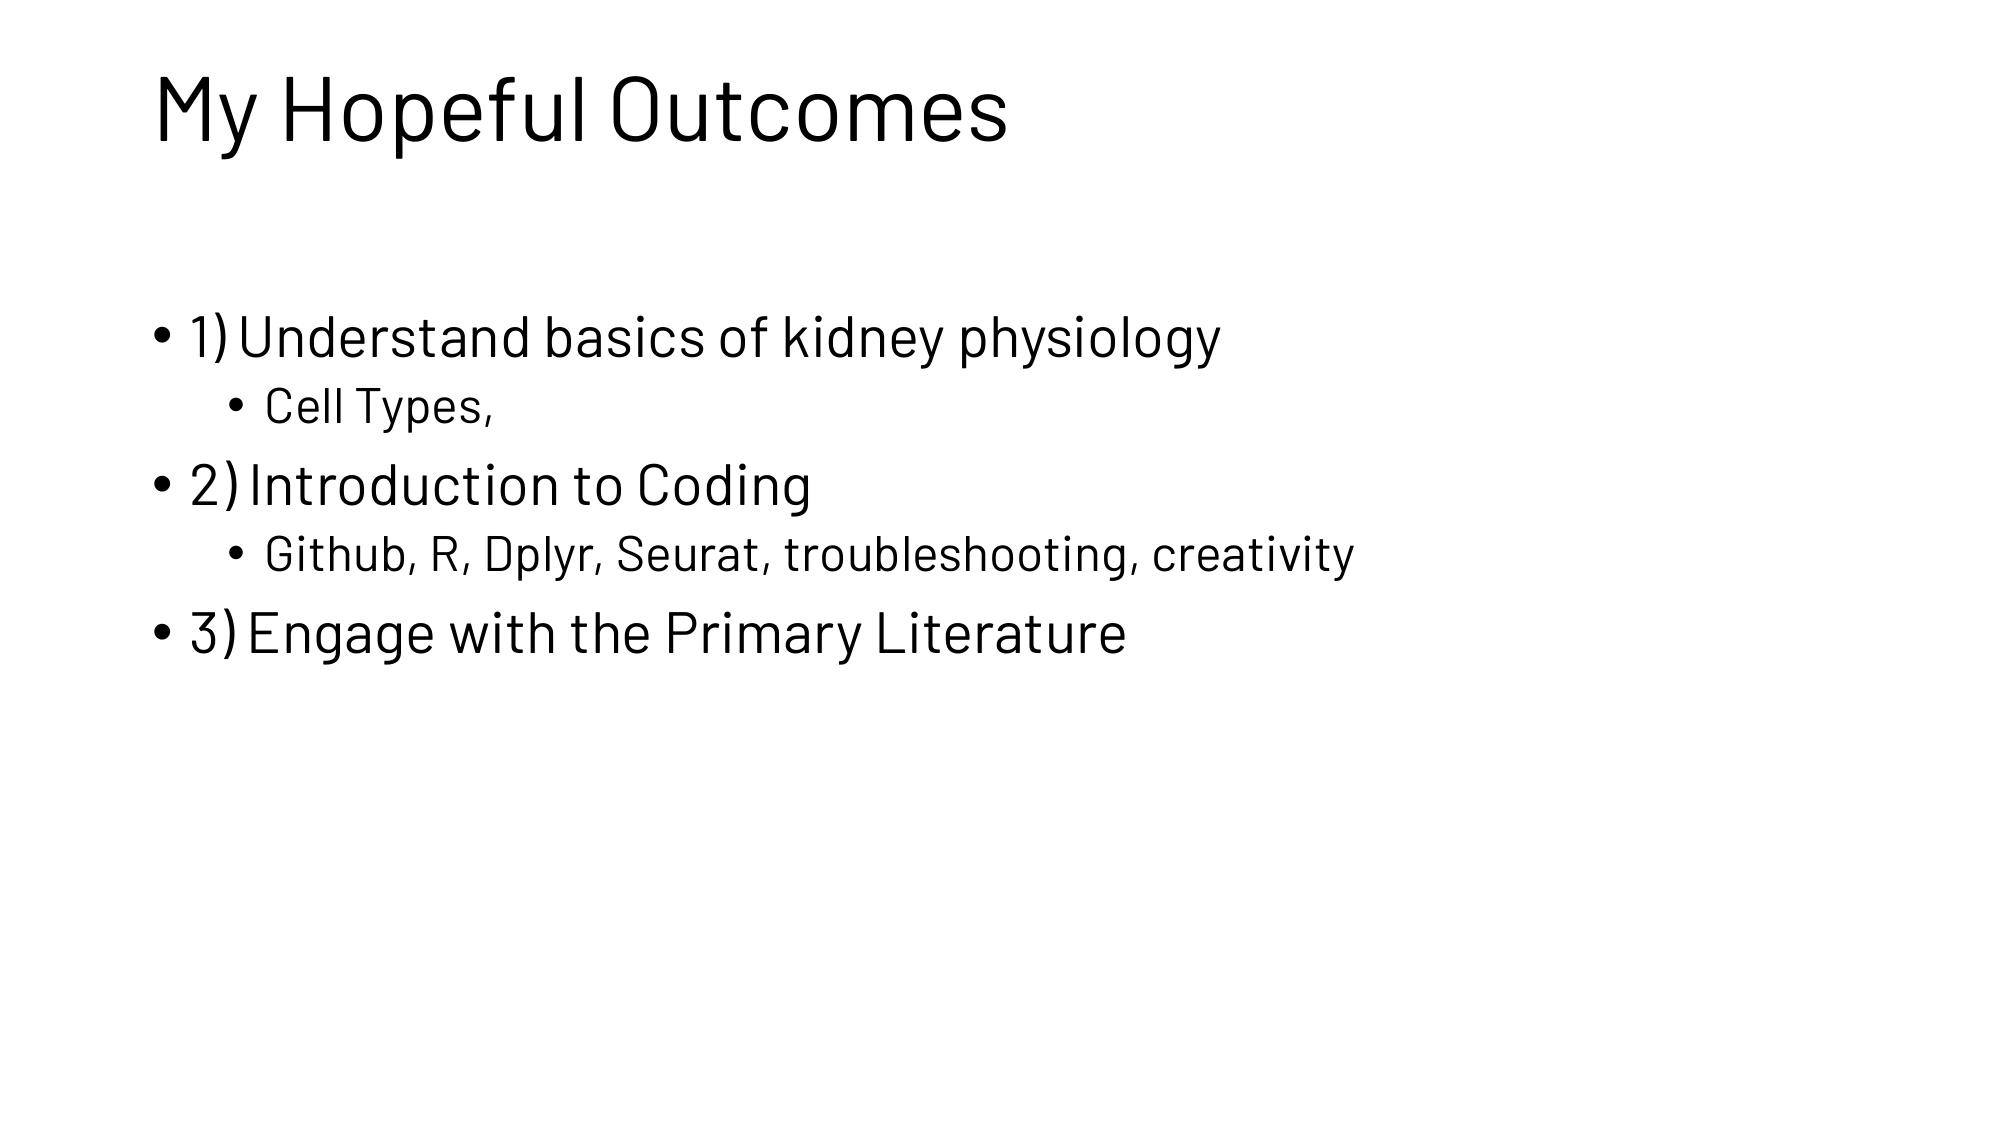

# My Hopeful Outcomes
1) Understand basics of kidney physiology
Cell Types,
2) Introduction to Coding
Github, R, Dplyr, Seurat, troubleshooting, creativity
3) Engage with the Primary Literature